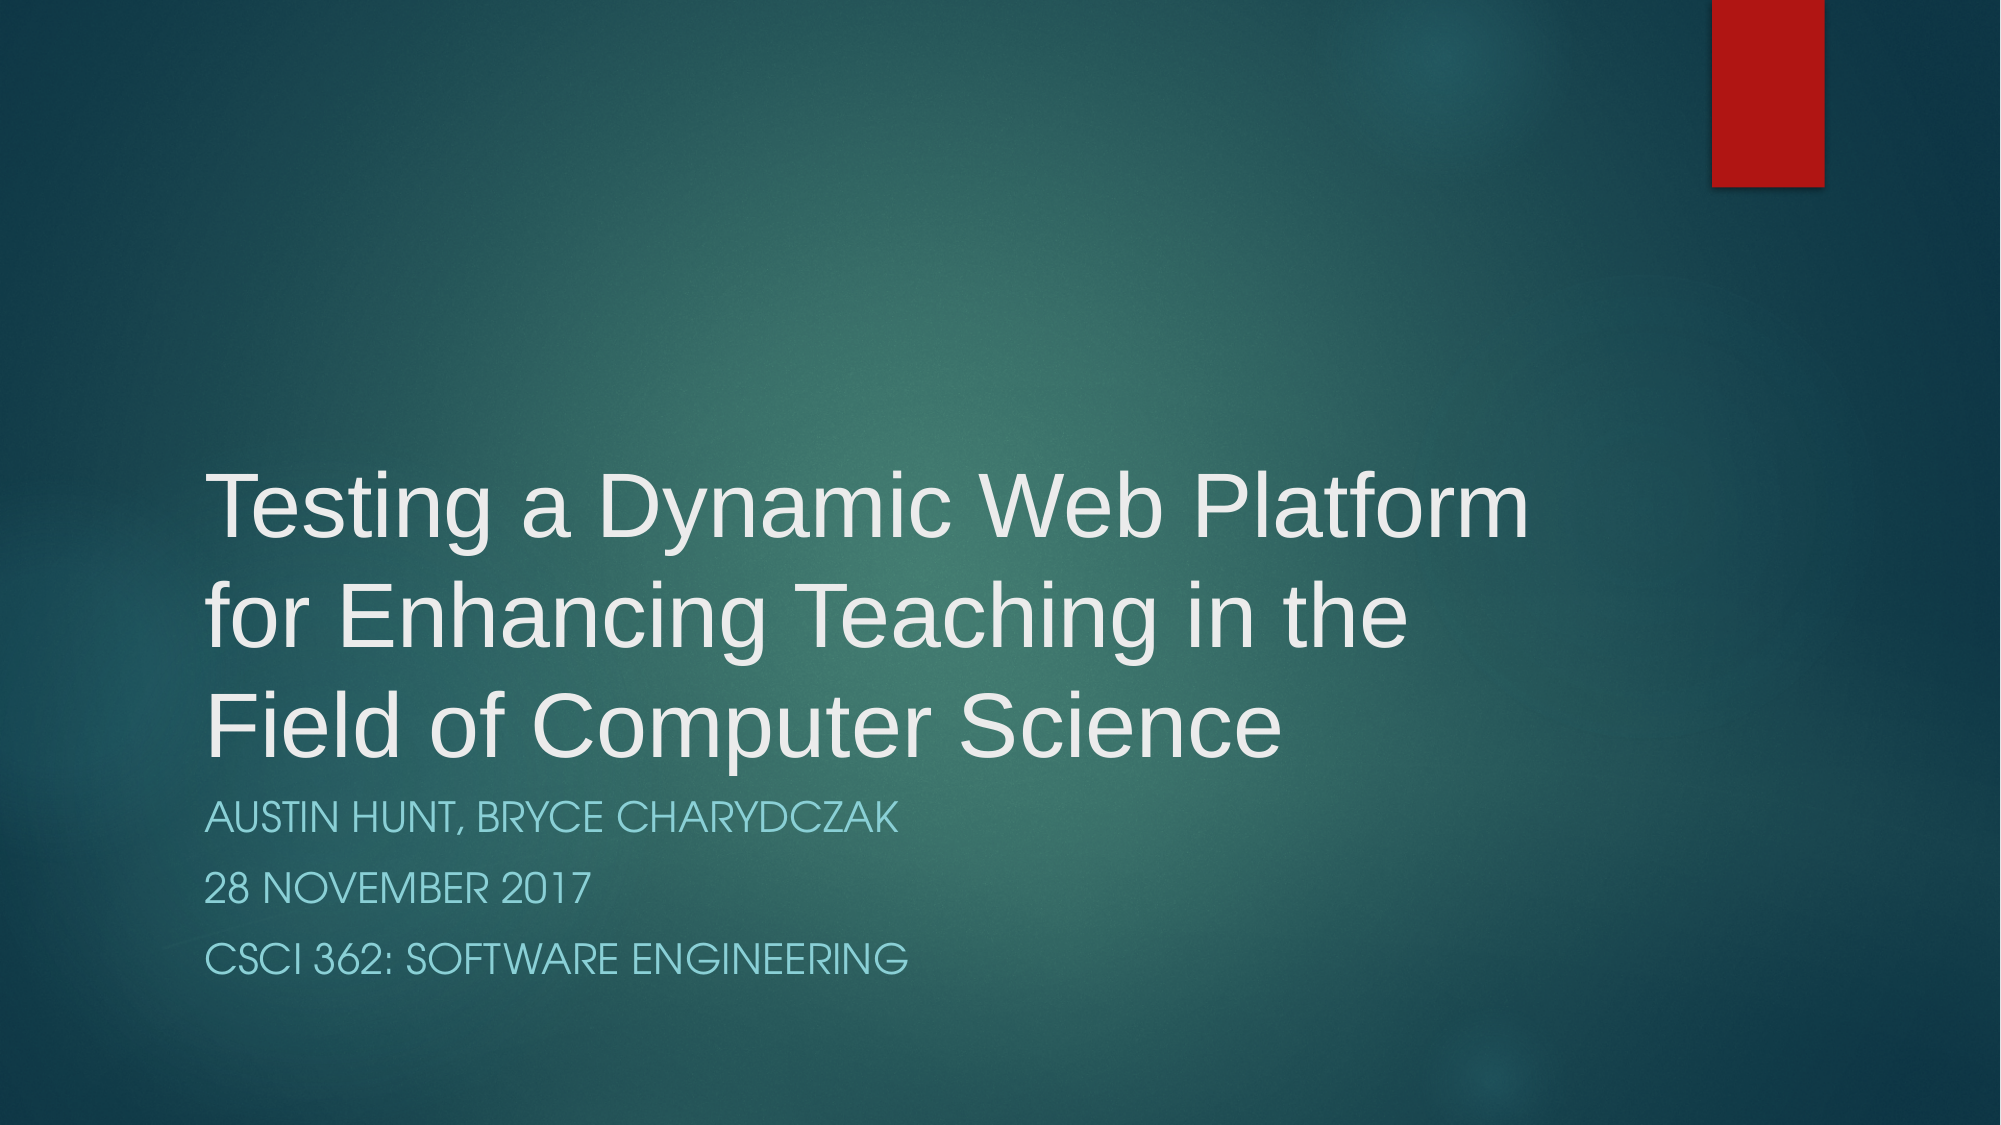

# Testing a Dynamic Web Platform for Enhancing Teaching in the Field of Computer Science
Austin hunt, Bryce Charydczak
28 November 2017
CSCI 362: SOFTWARE ENGINEERING